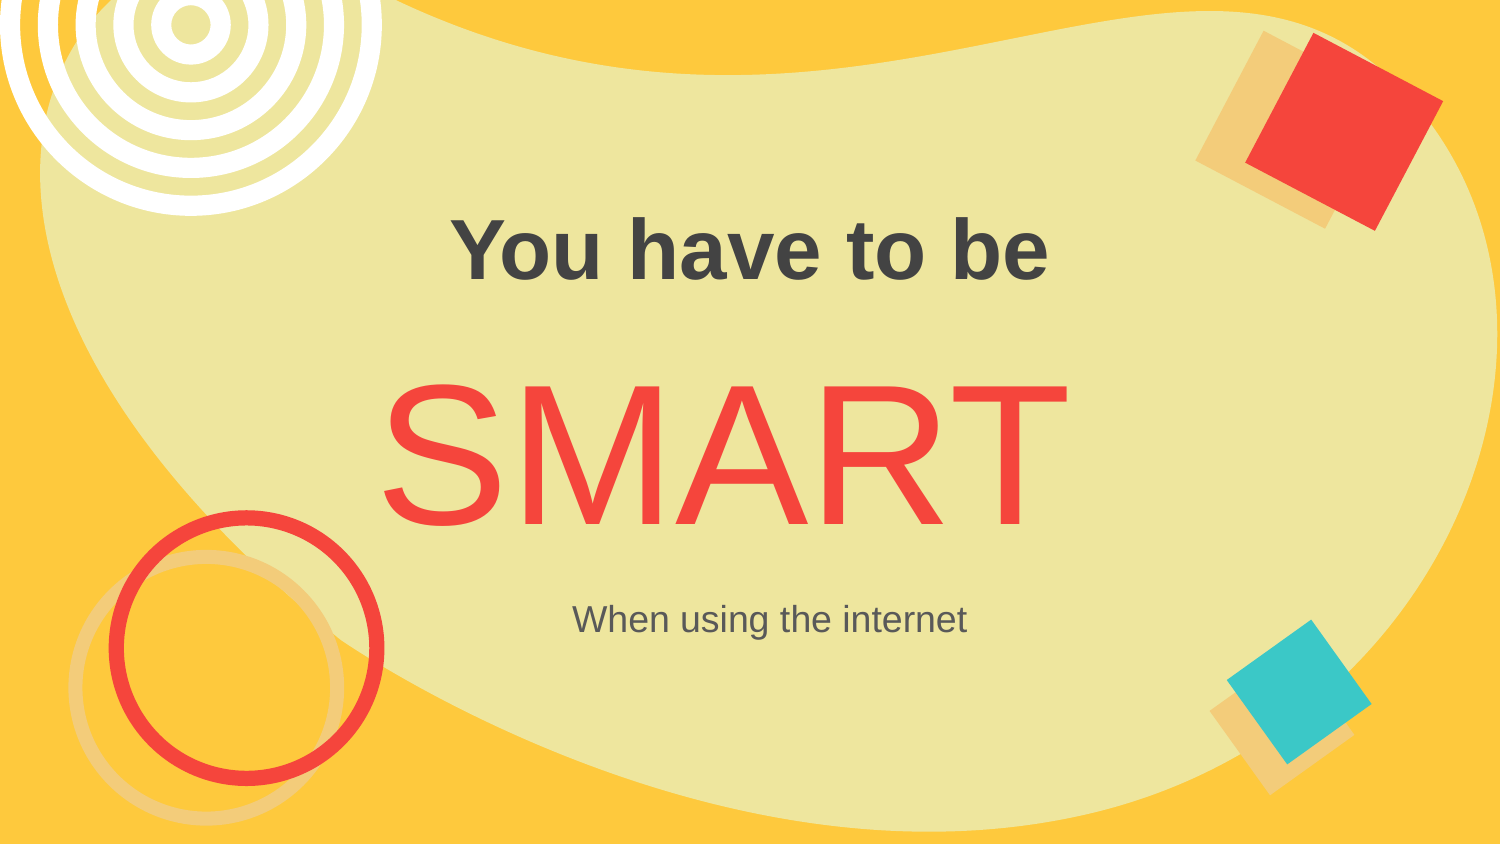

You have to be
# SMART
When using the internet